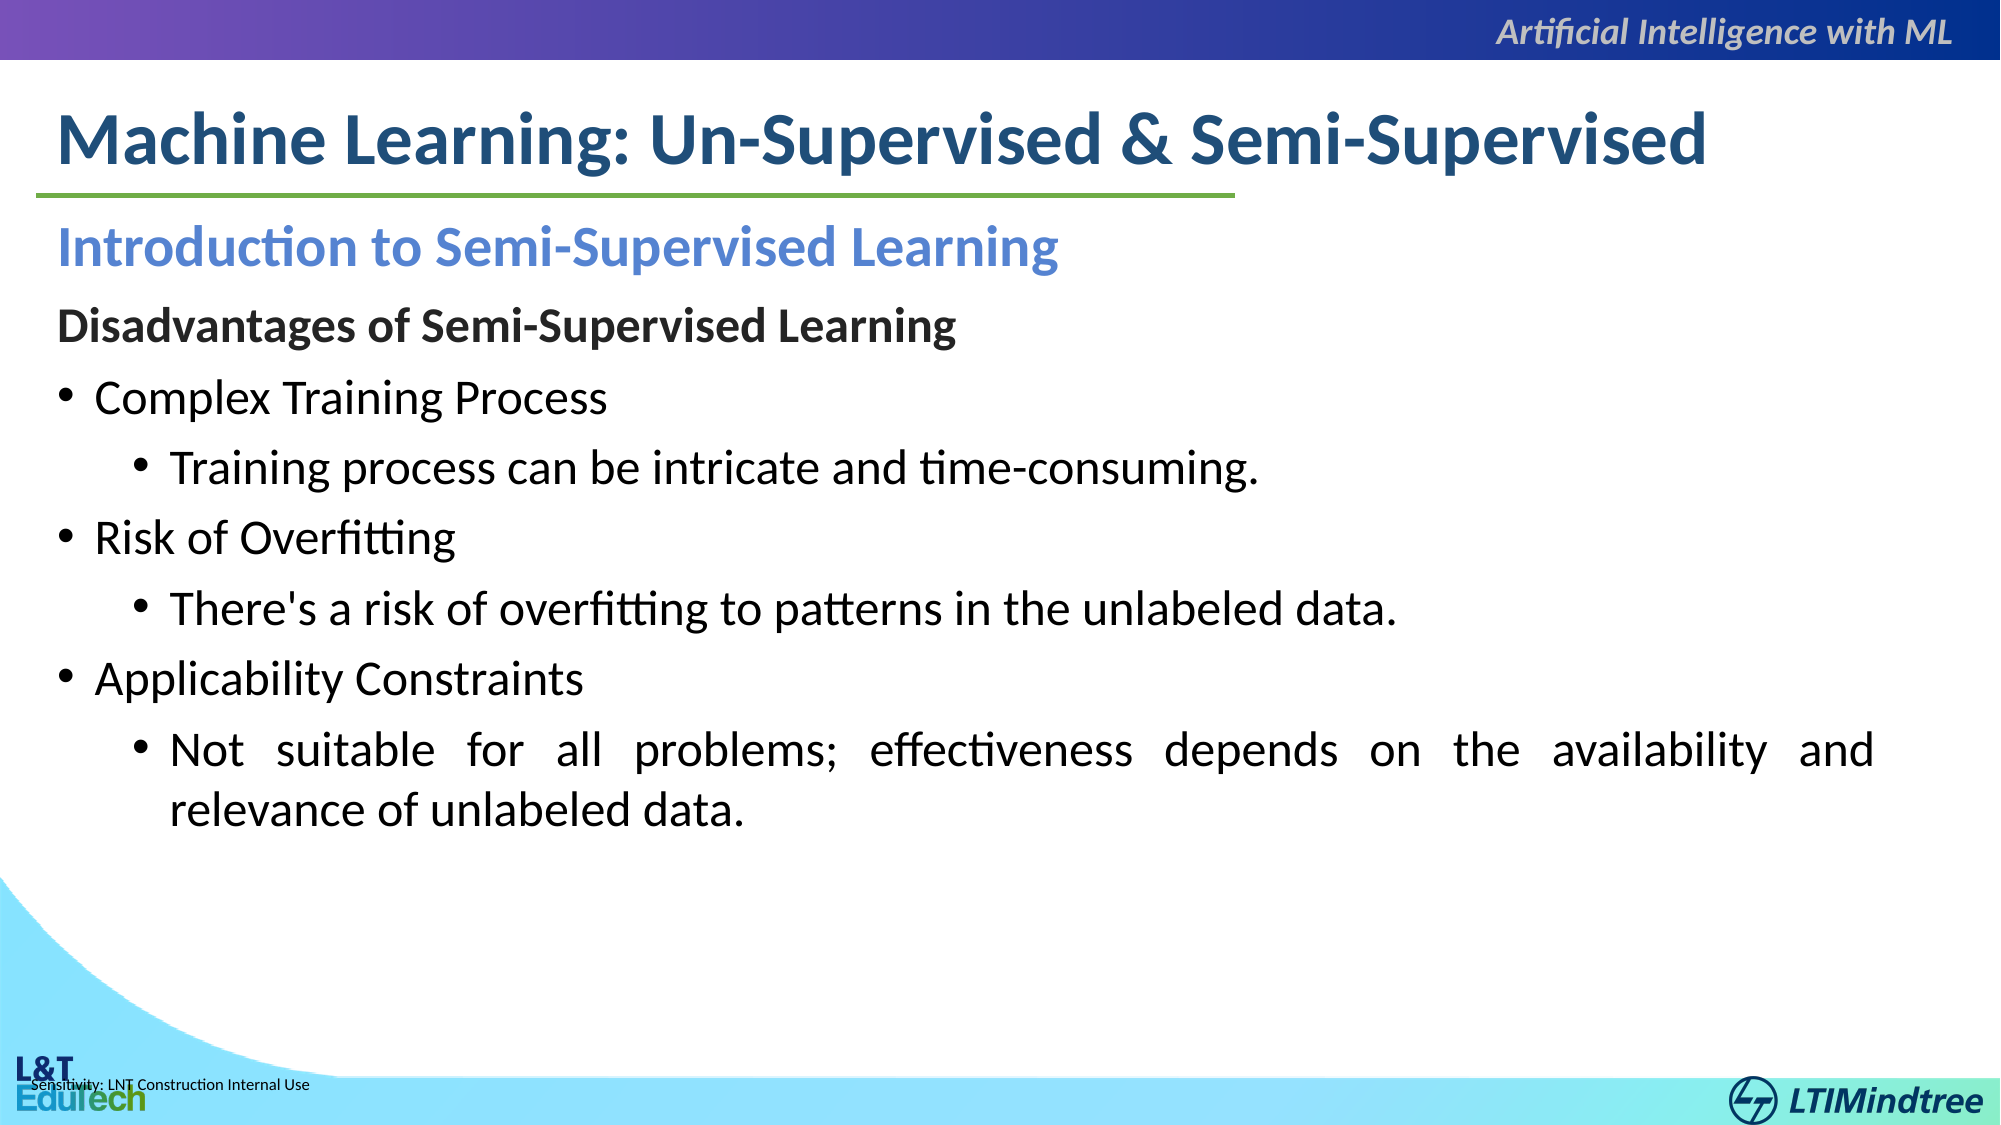

Artificial Intelligence with ML
Machine Learning: Un-Supervised & Semi-Supervised
Introduction to Semi-Supervised Learning
Disadvantages of Semi-Supervised Learning
Complex Training Process
Training process can be intricate and time-consuming.
Risk of Overfitting
There's a risk of overfitting to patterns in the unlabeled data.
Applicability Constraints
Not suitable for all problems; effectiveness depends on the availability and relevance of unlabeled data.